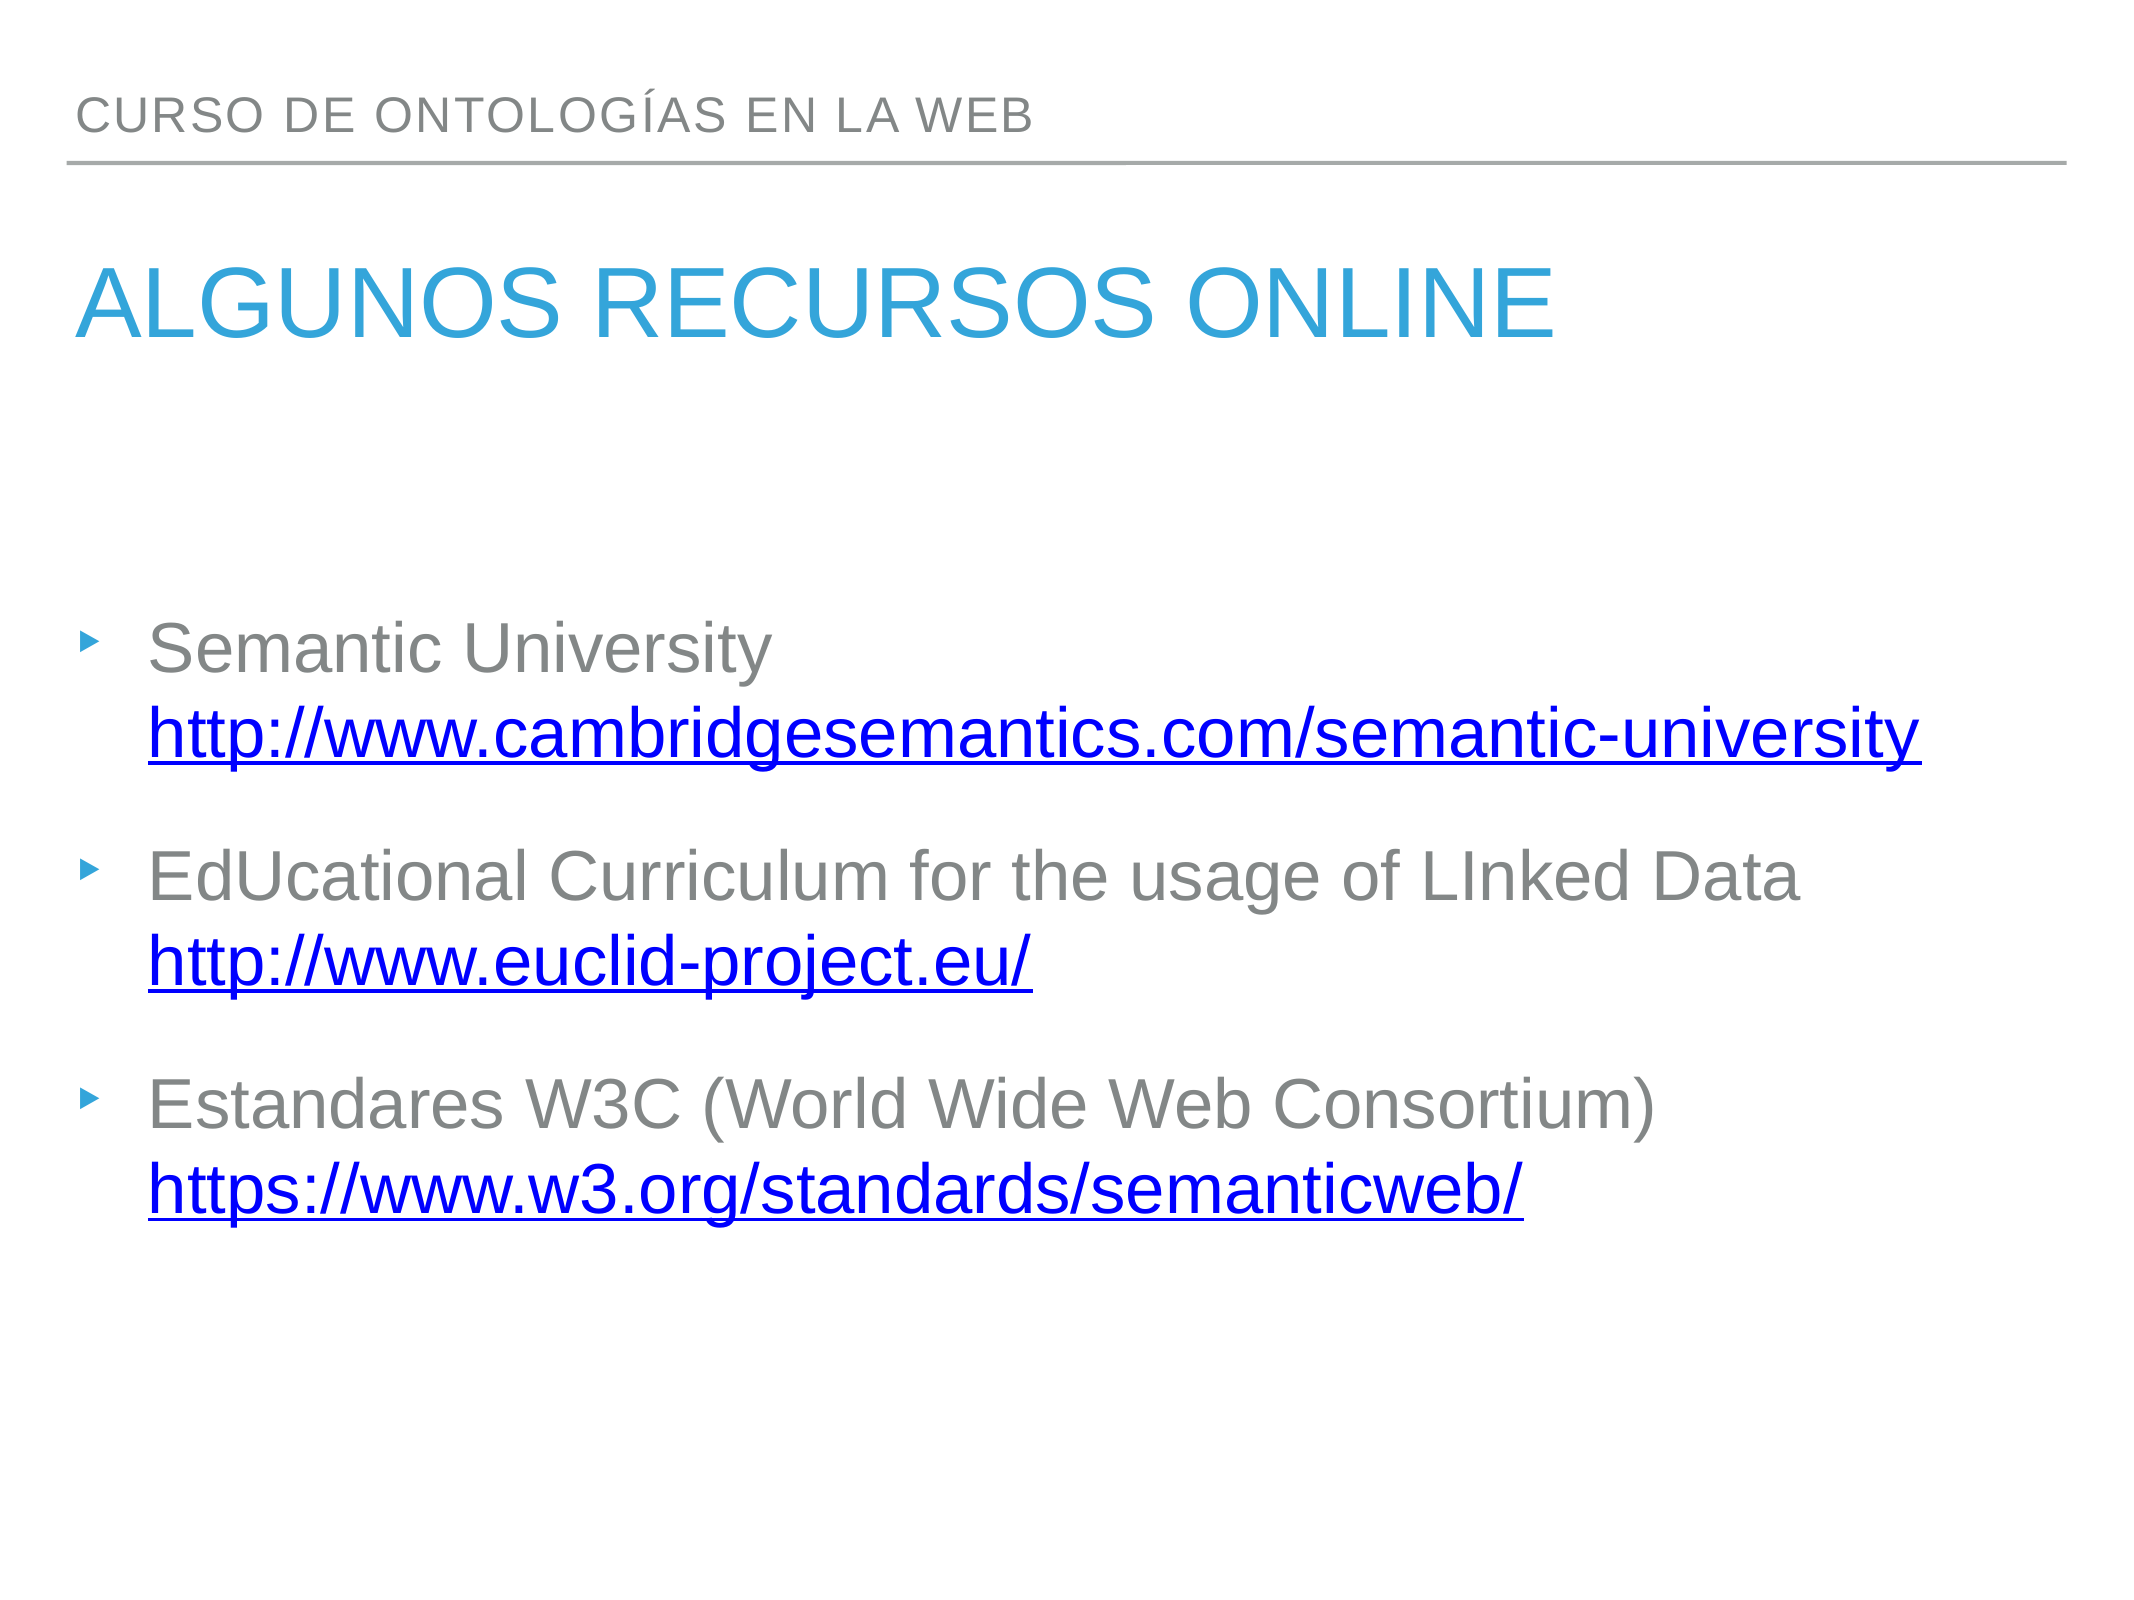

Curso de ontologías en la web
# ALGUNOS RECURSOS ONLINE

Semantic University
http://www.cambridgesemantics.com/semantic-university
EdUcational Curriculum for the usage of LInked Data
http://www.euclid-project.eu/
Estandares W3C (World Wide Web Consortium)
https://www.w3.org/standards/semanticweb/